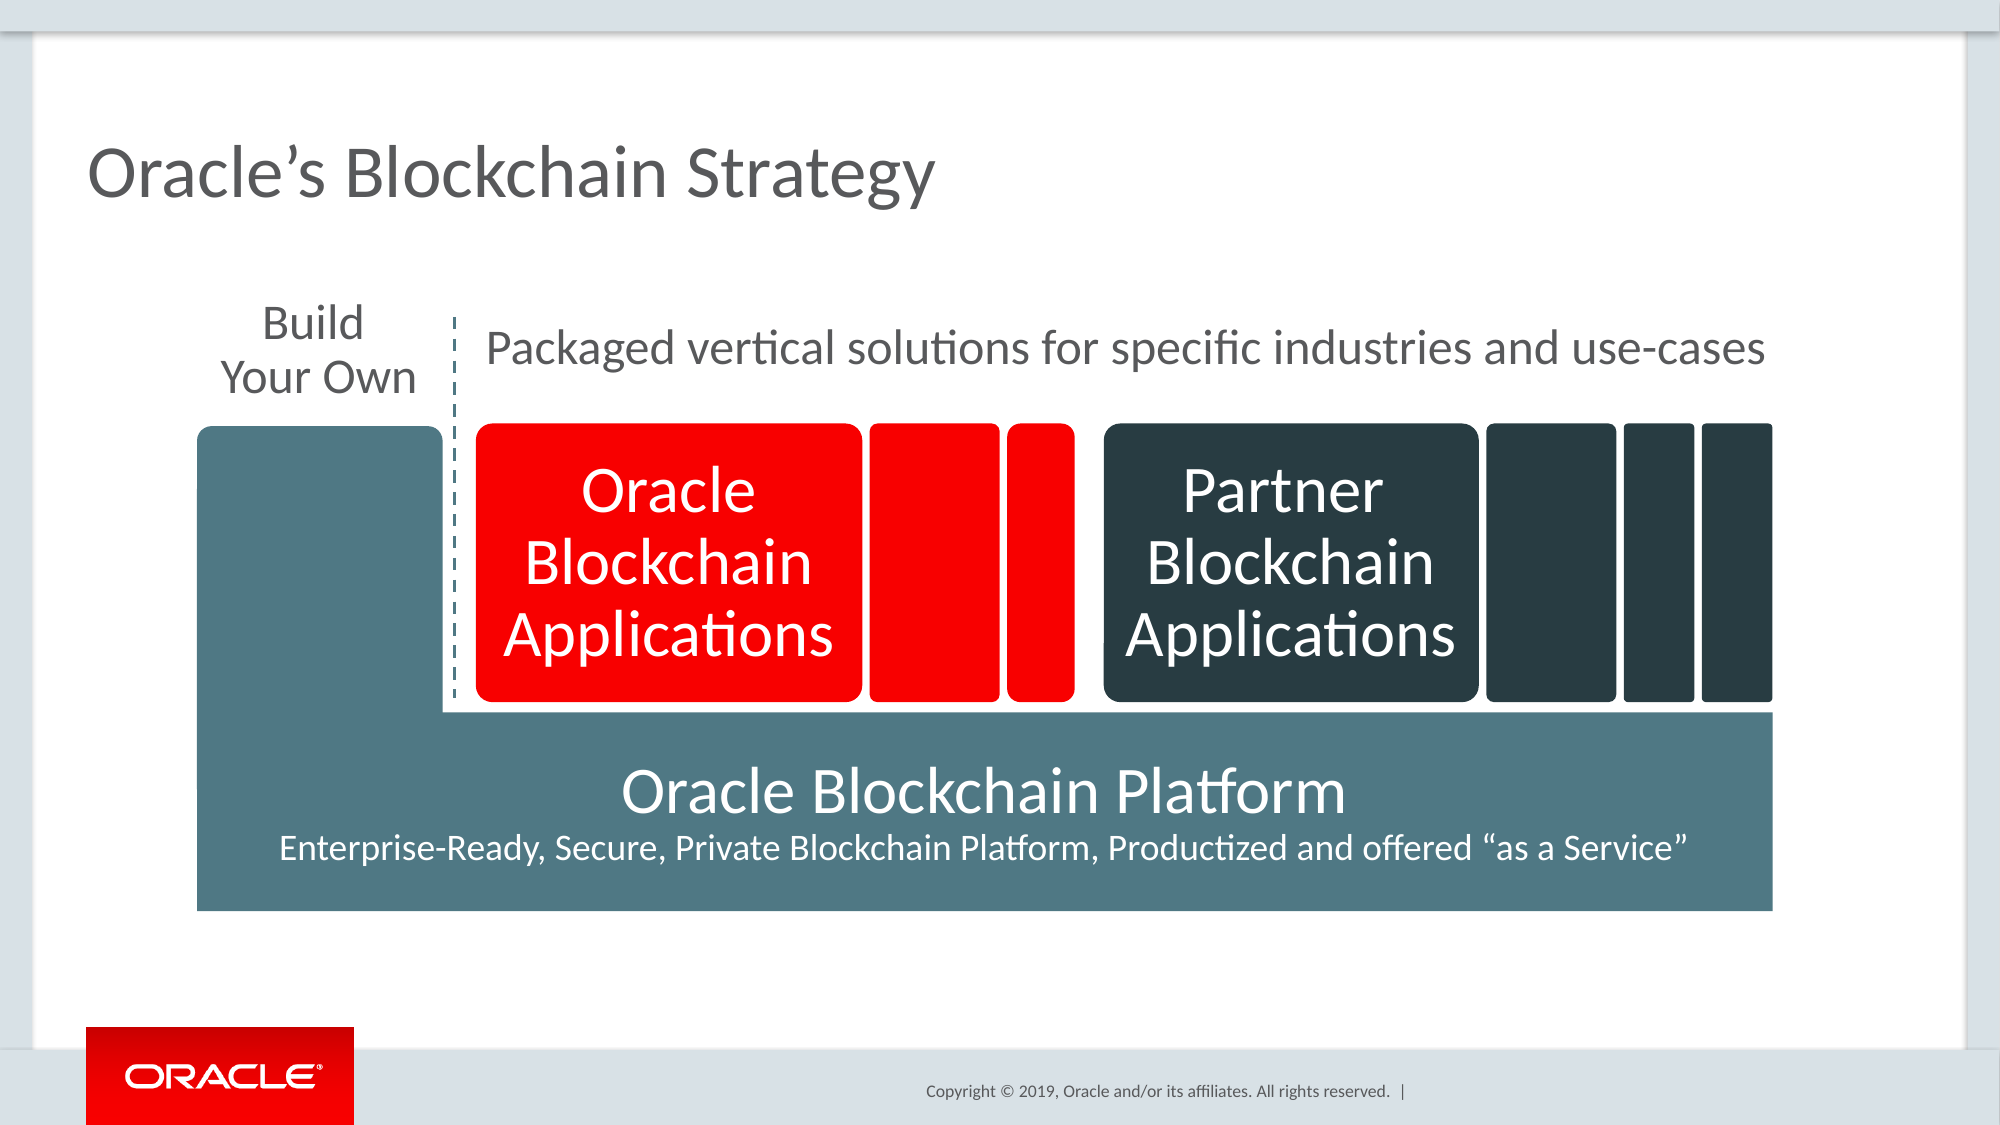

# Oracle’s Blockchain Strategy
Build
Your Own
Packaged vertical solutions for specific industries and use-cases
Oracle Blockchain Applications

Partner
Blockchain
Applications

Oracle Blockchain Platform
Enterprise-Ready, Secure, Private Blockchain Platform, Productized and offered “as a Service”